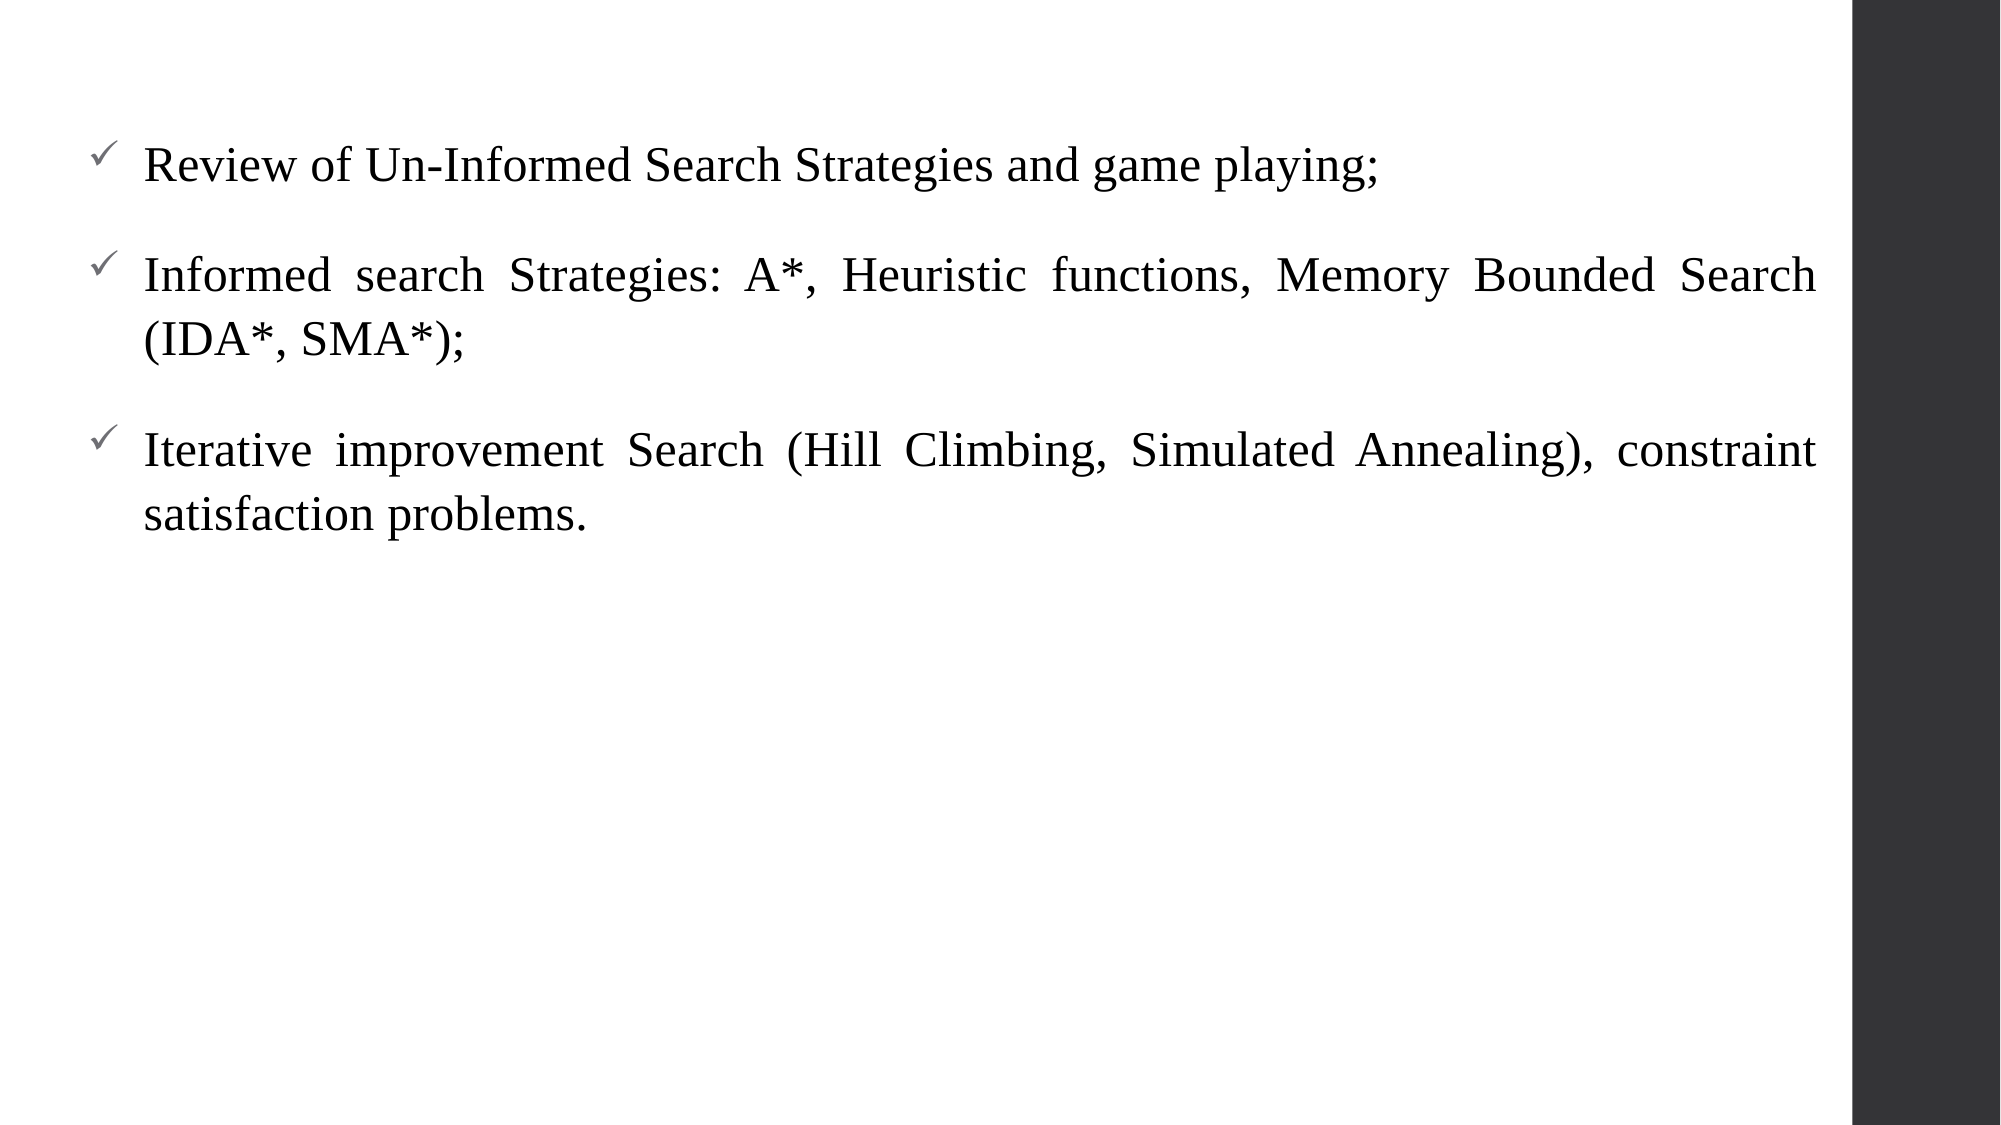

Review of Un-Informed Search Strategies and game playing;
Informed search Strategies: A*, Heuristic functions, Memory Bounded Search (IDA*, SMA*);
Iterative improvement Search (Hill Climbing, Simulated Annealing), constraint satisfaction problems.